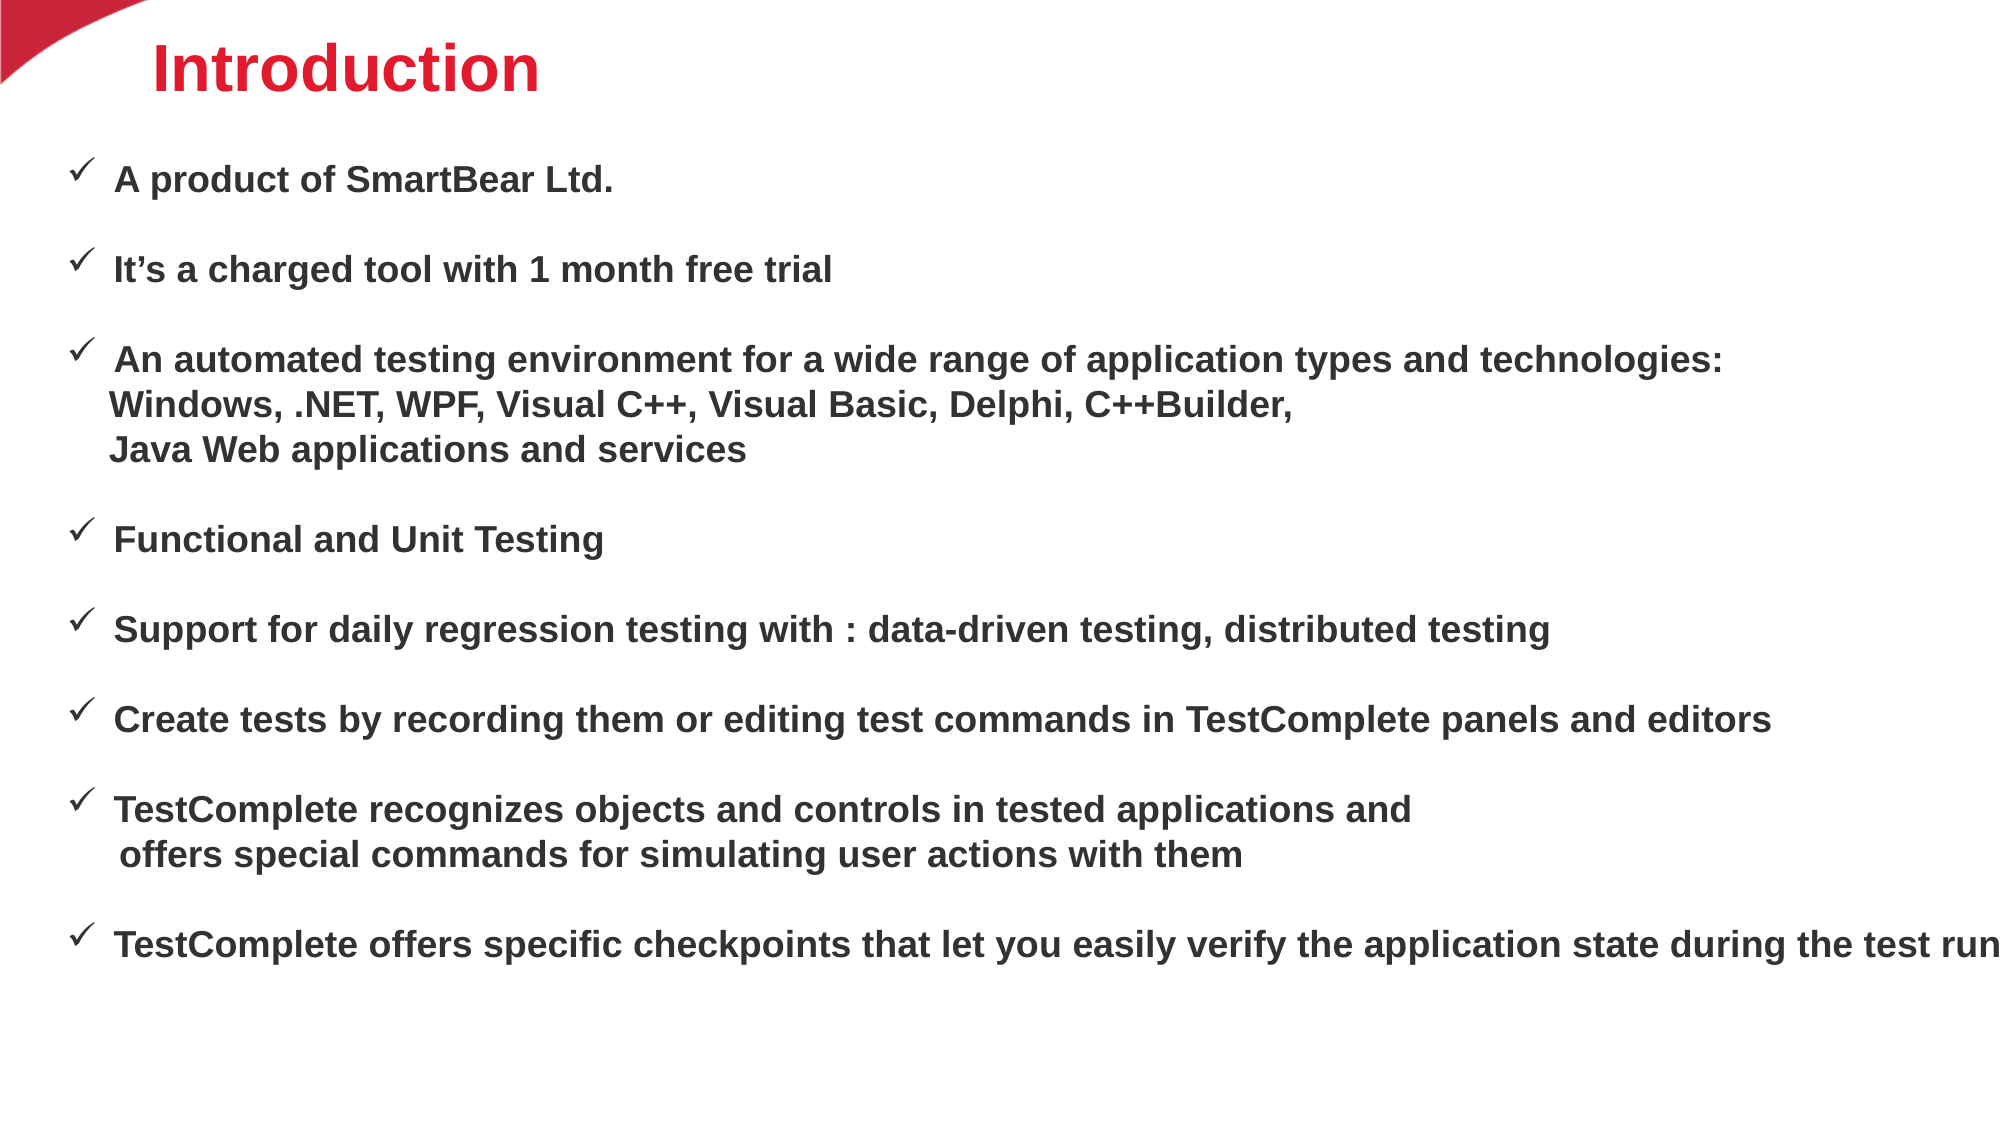

# Introduction
A product of SmartBear Ltd.

It’s a charged tool with 1 month free trial

An automated testing environment for a wide range of application types and technologies:
    Windows, .NET, WPF, Visual C++, Visual Basic, Delphi, C++Builder,
    Java Web applications and services

Functional and Unit Testing

Support for daily regression testing with : data-driven testing, distributed testing

Create tests by recording them or editing test commands in TestComplete panels and editors

TestComplete recognizes objects and controls in tested applications and
     offers special commands for simulating user actions with them

TestComplete offers specific checkpoints that let you easily verify the application state during the test run.